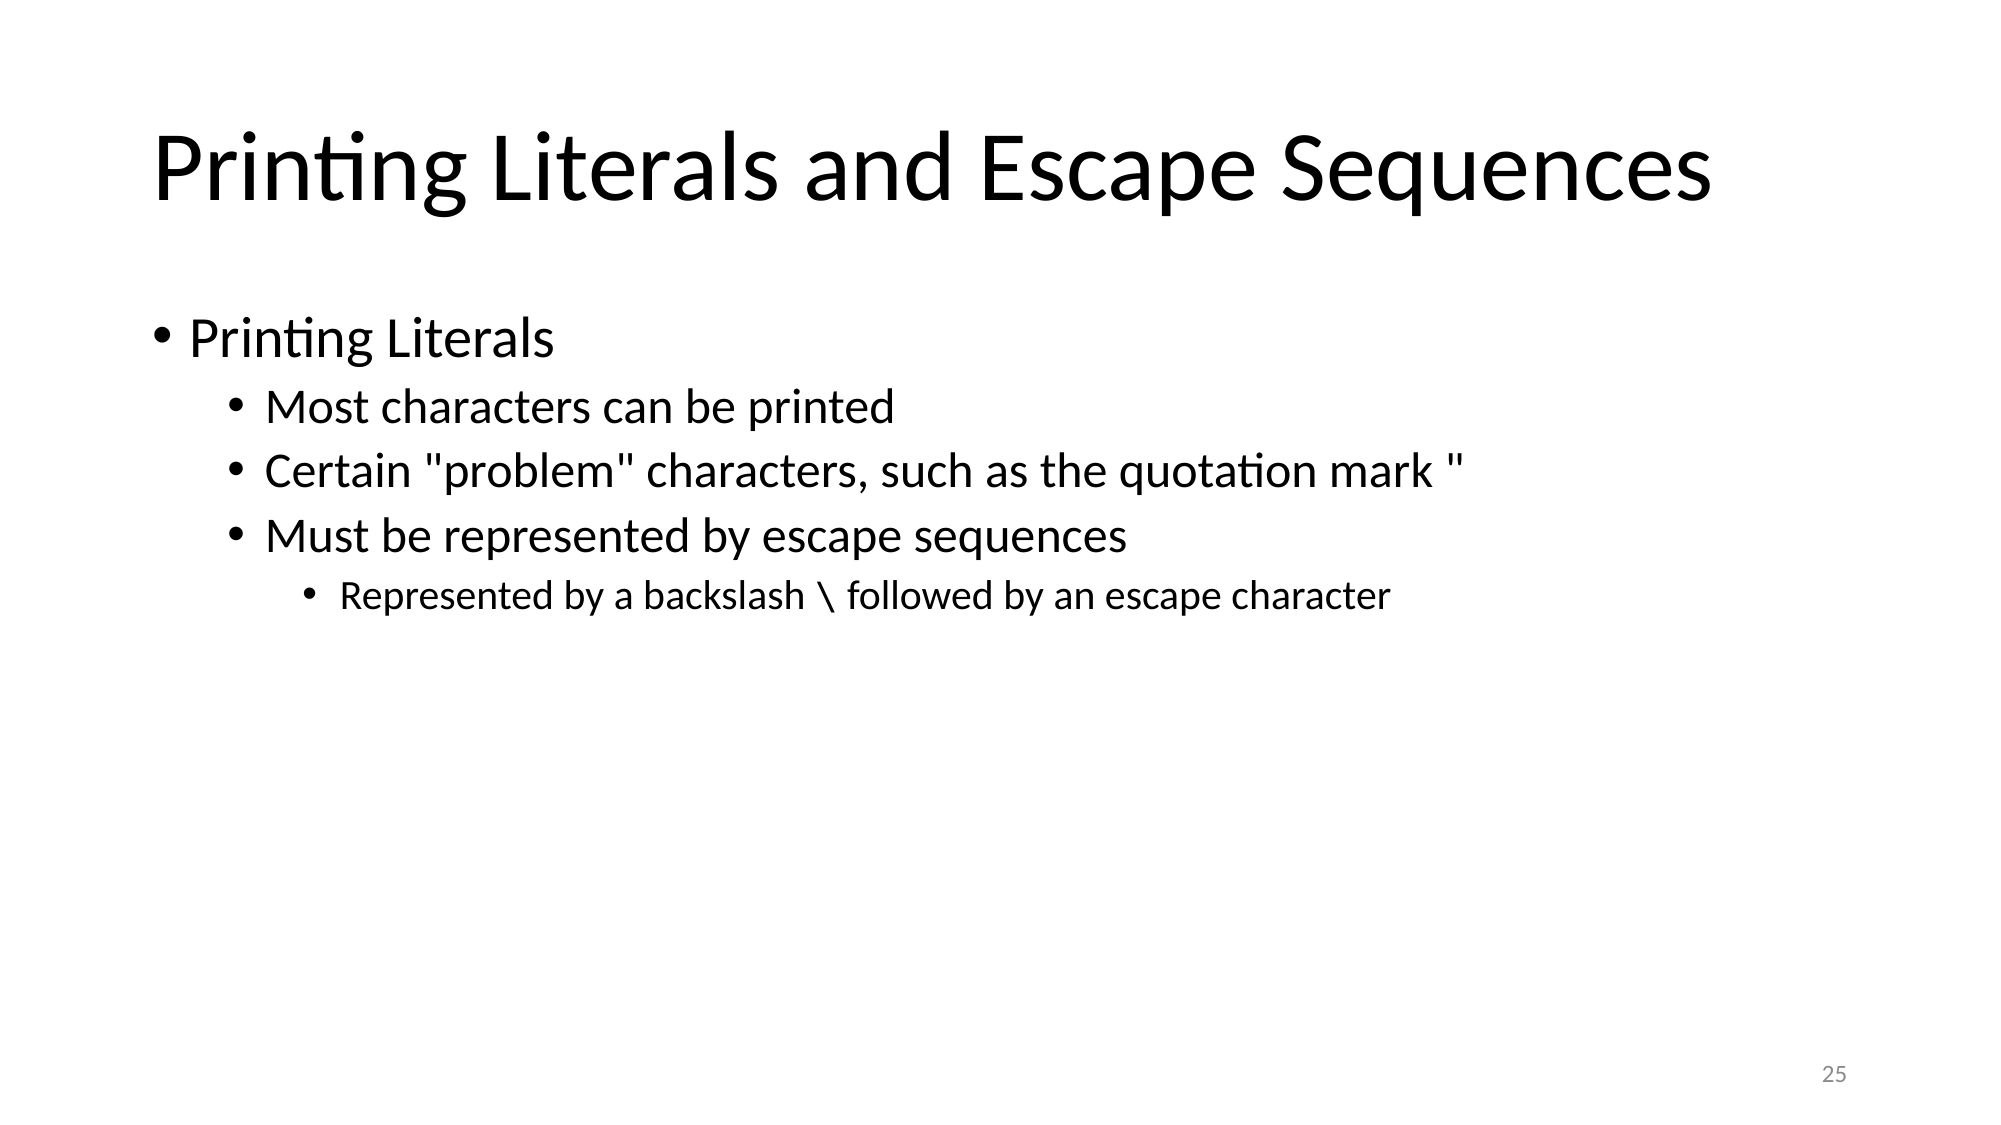

# Printing Literals and Escape Sequences
Printing Literals
Most characters can be printed
Certain "problem" characters, such as the quotation mark "
Must be represented by escape sequences
Represented by a backslash \ followed by an escape character
25